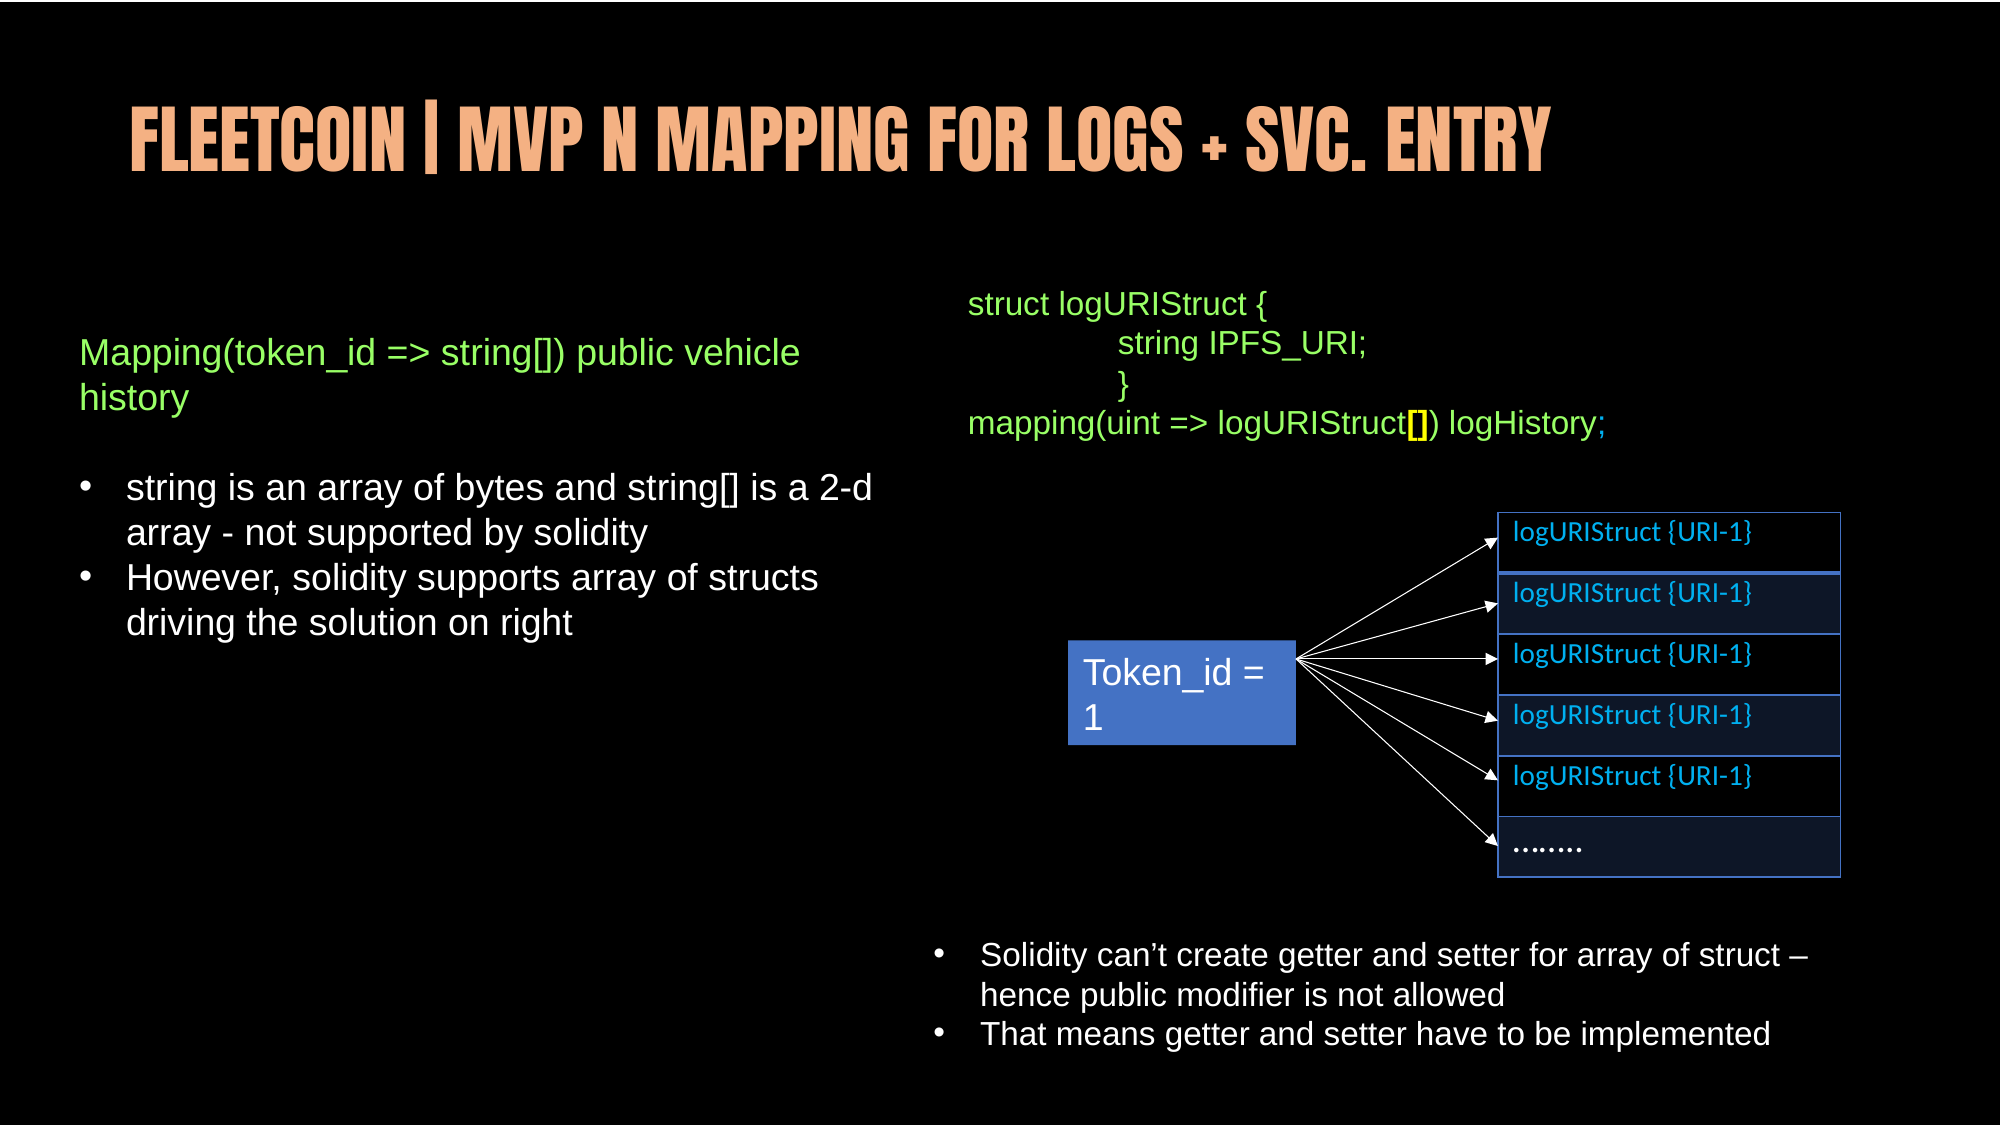

#
FLEETCOIN | MVP N MAPPING FOR LOGS + SVC. ENTRY
struct logURIStruct {
	string IPFS_URI;
	}
mapping(uint => logURIStruct[]) logHistory;
Mapping(token_id => string[]) public vehicle history

string is an array of bytes and string[] is a 2-d array - not supported by solidity
However, solidity supports array of structs driving the solution on right
| logURIStruct {URI-1} |
| --- |
| logURIStruct {URI-1} |
| logURIStruct {URI-1} |
| logURIStruct {URI-1} |
| logURIStruct {URI-1} |
| …….. |
Token_id = 1
Solidity can’t create getter and setter for array of struct – hence public modifier is not allowed
That means getter and setter have to be implemented